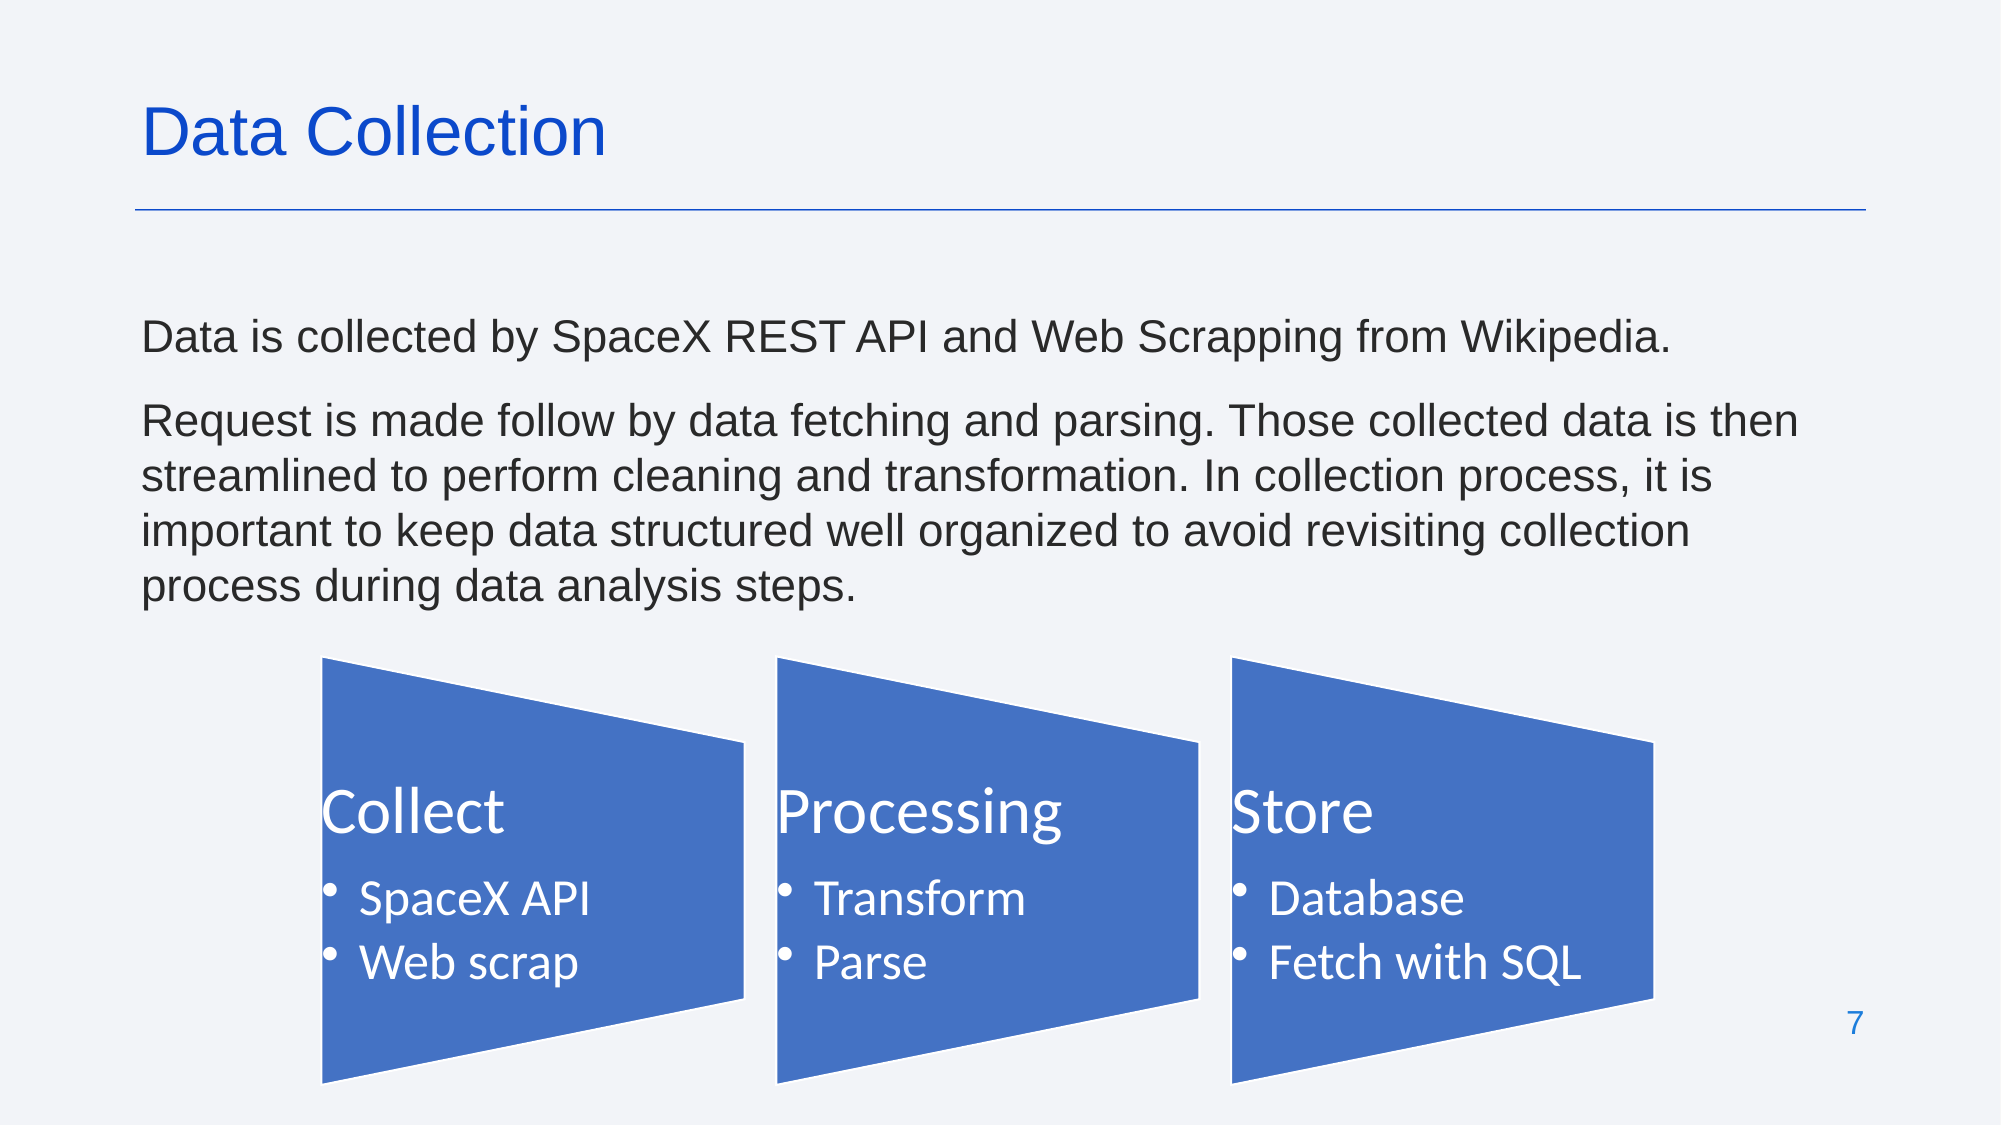

Data Collection
Data is collected by SpaceX REST API and Web Scrapping from Wikipedia.
Request is made follow by data fetching and parsing. Those collected data is then streamlined to perform cleaning and transformation. In collection process, it is important to keep data structured well organized to avoid revisiting collection process during data analysis steps.
Collect
SpaceX API
Web scrap
Processing
Transform
Parse
Store
Database
Fetch with SQL
7